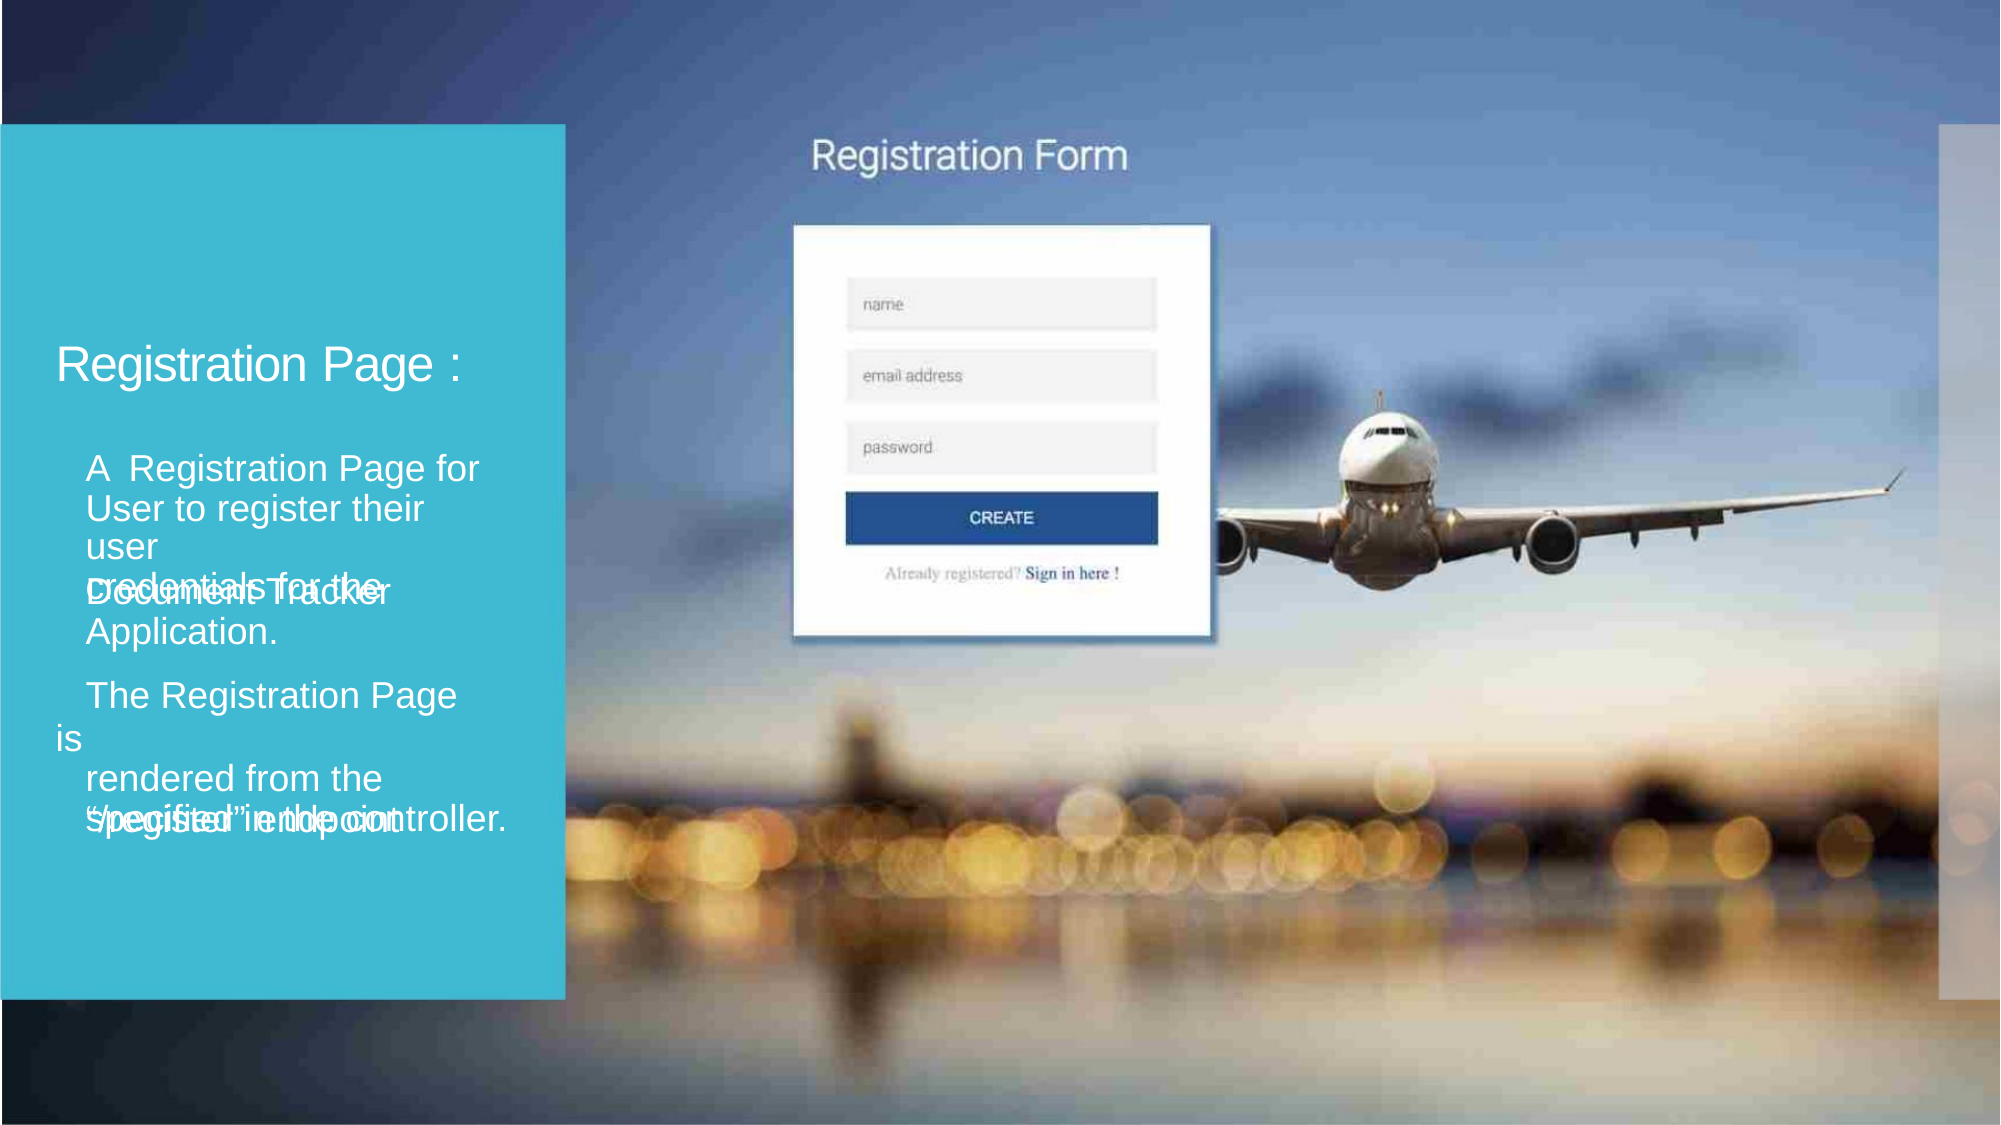

Registration Page :
ØA Registration Page for
User to register their user
credentials for the
Document Tracker
Application.
ØThe Registration Page is
rendered from the
“/register” endpoint
specified in the controller.